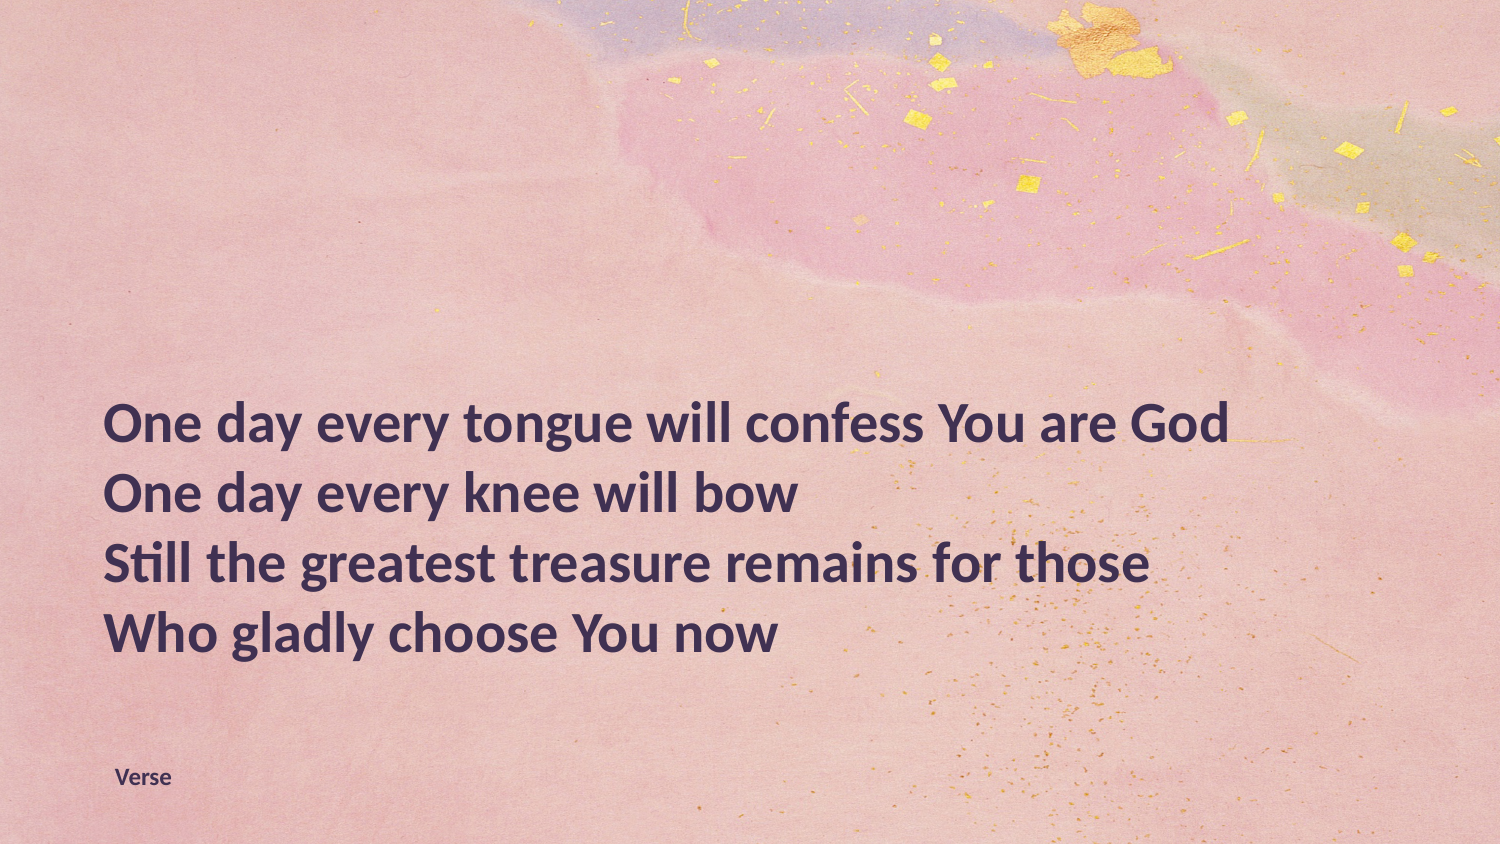

One day every tongue will confess You are God
One day every knee will bow
Still the greatest treasure remains for those
Who gladly choose You now
Verse